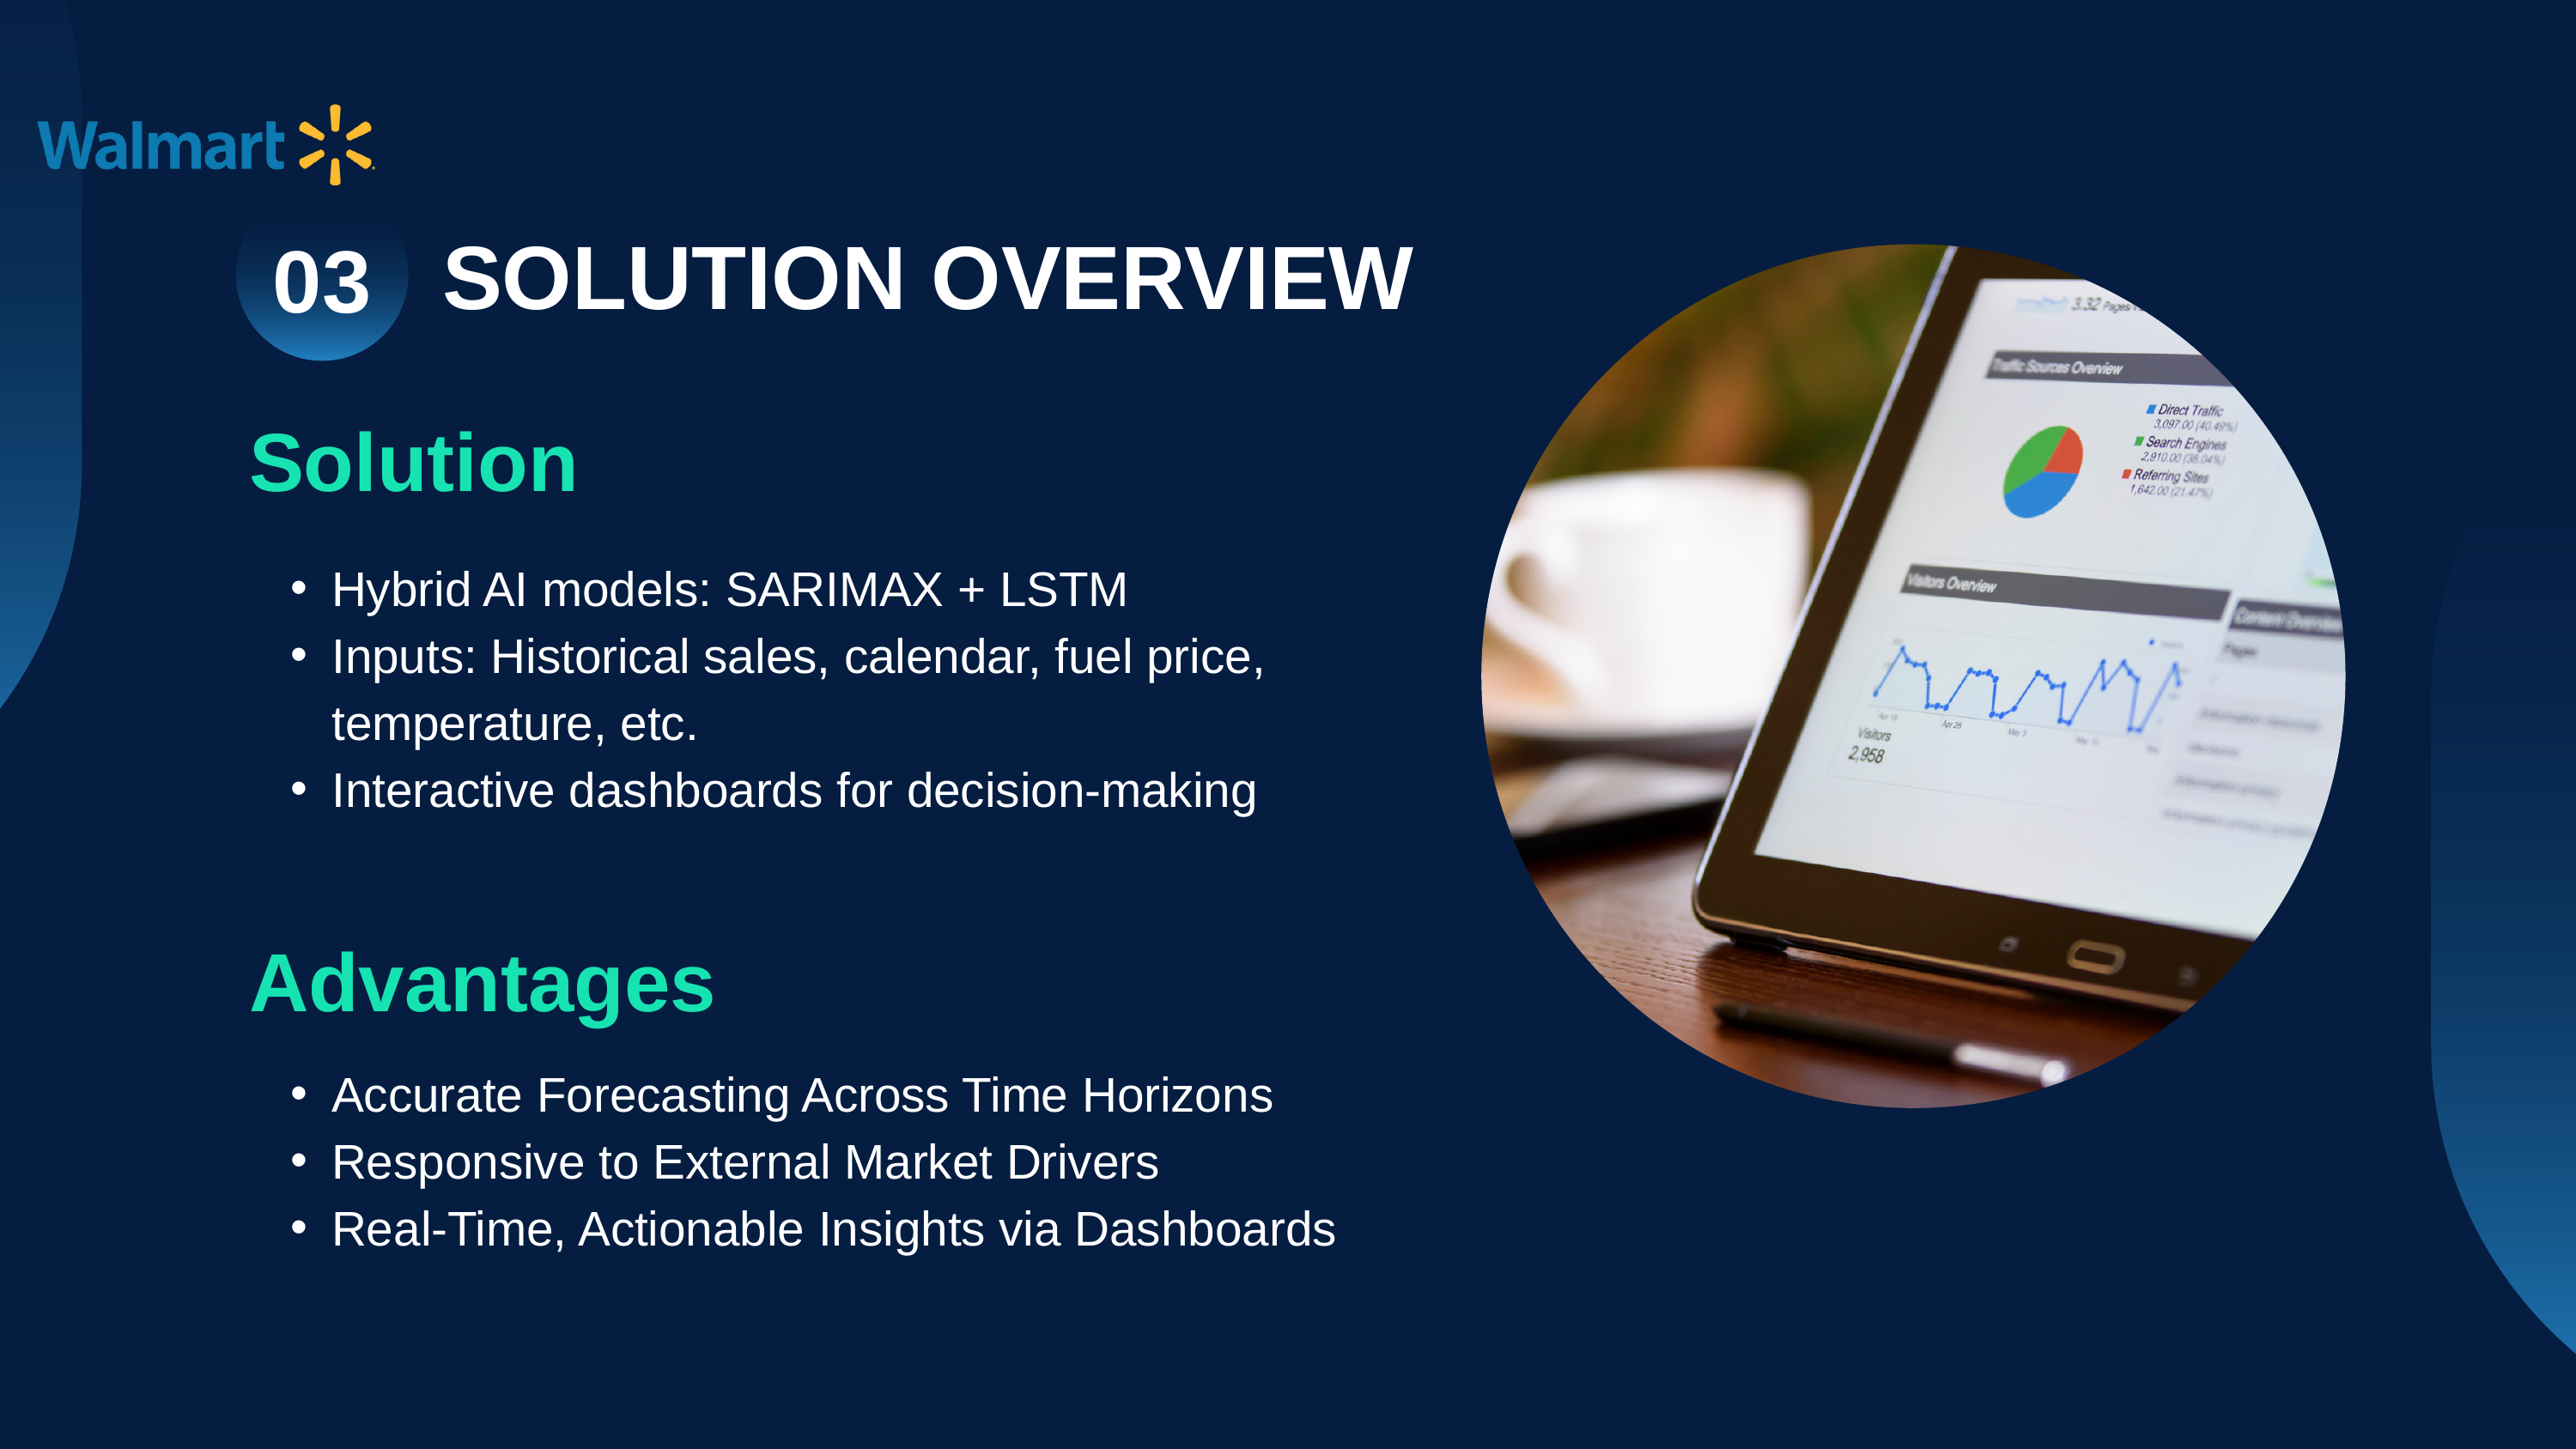

03
SOLUTION OVERVIEW

Solution
Hybrid AI models: SARIMAX + LSTM
Inputs: Historical sales, calendar, fuel price, temperature, etc.
Interactive dashboards for decision-making

Advantages
Accurate Forecasting Across Time Horizons
Responsive to External Market Drivers
Real-Time, Actionable Insights via Dashboards